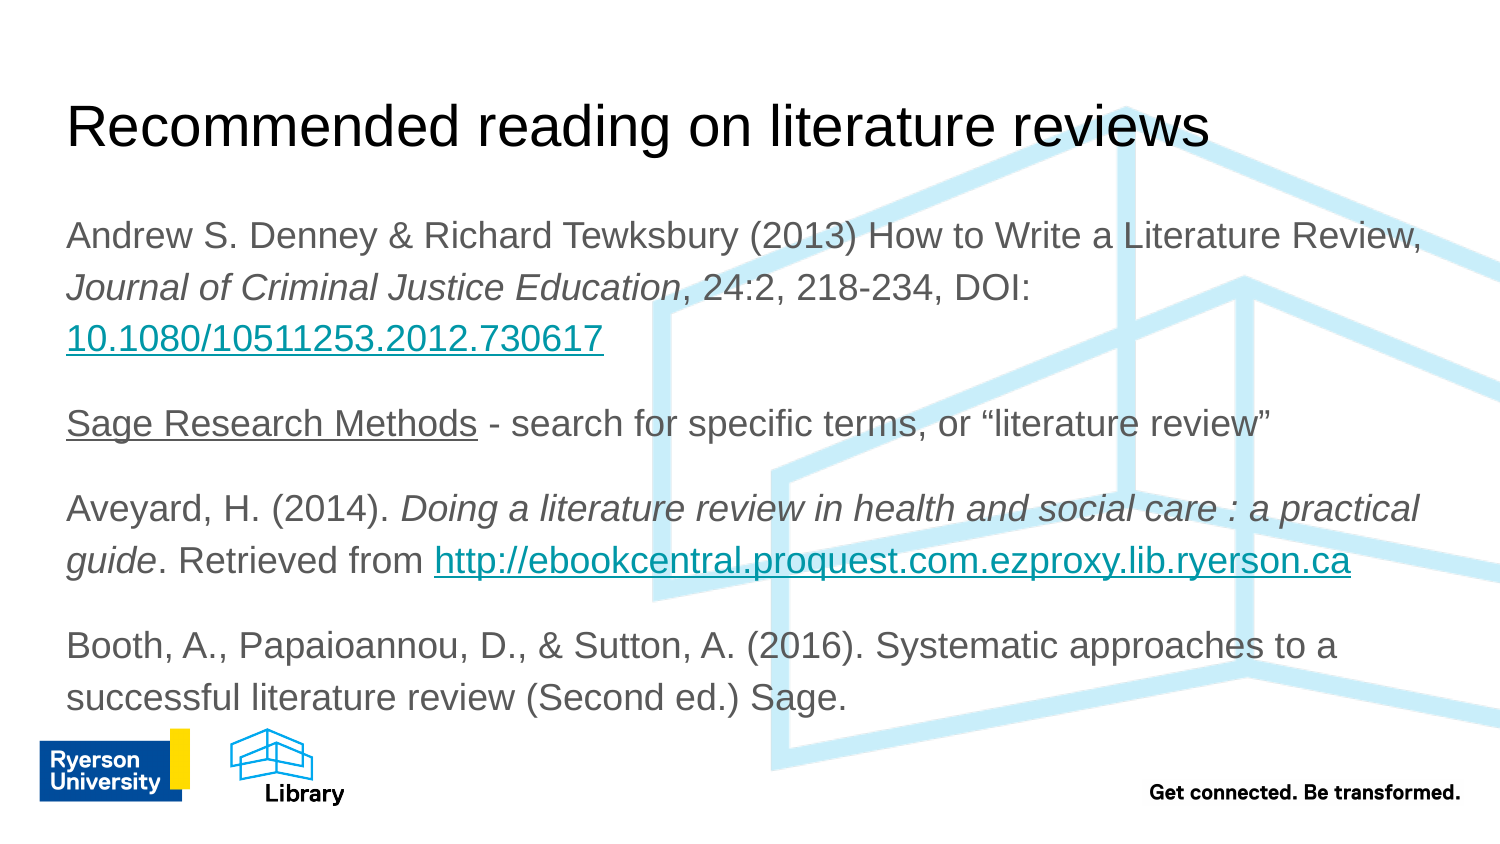

# Recommended reading on literature reviews
Andrew S. Denney & Richard Tewksbury (2013) How to Write a Literature Review, Journal of Criminal Justice Education, 24:2, 218-234, DOI: 10.1080/10511253.2012.730617
Sage Research Methods - search for specific terms, or “literature review”
Aveyard, H. (2014). Doing a literature review in health and social care : a practical guide. Retrieved from http://ebookcentral.proquest.com.ezproxy.lib.ryerson.ca
Booth, A., Papaioannou, D., & Sutton, A. (2016). Systematic approaches to a successful literature review (Second ed.) Sage.